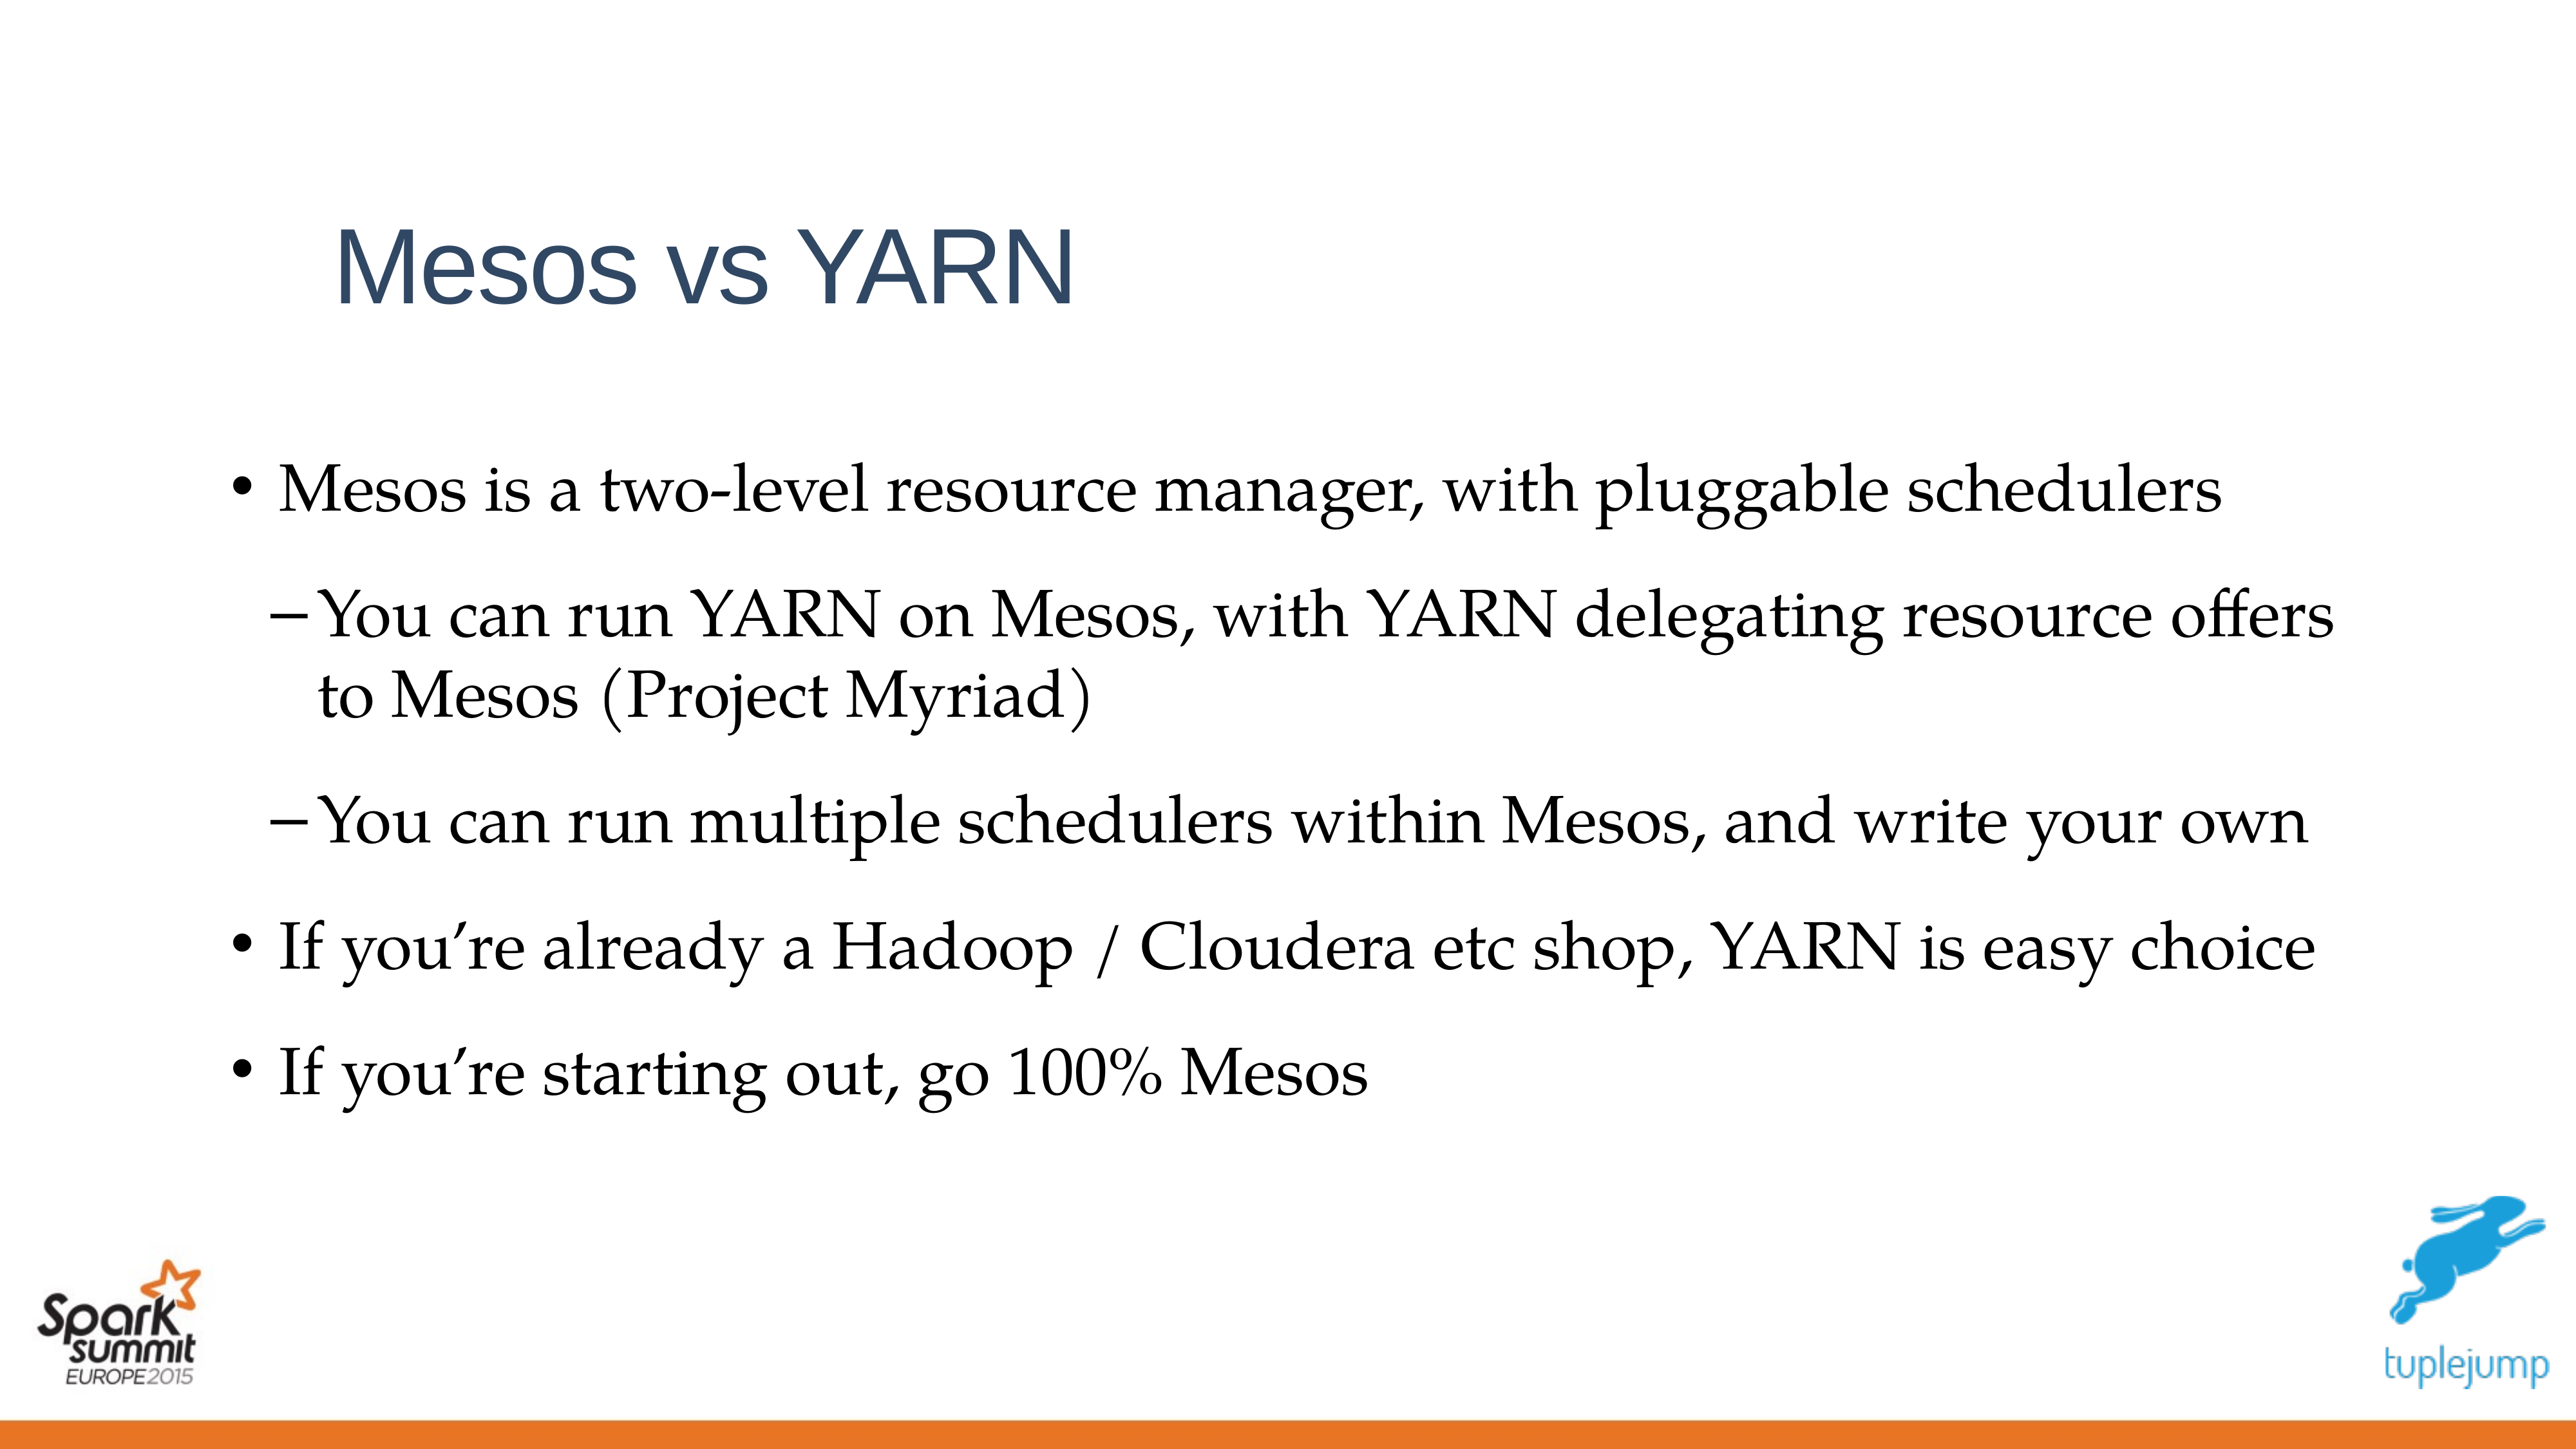

11
# Mesos vs YARN
Mesos is a two-level resource manager, with pluggable schedulers
You can run YARN on Mesos, with YARN delegating resource offers to Mesos (Project Myriad)
You can run multiple schedulers within Mesos, and write your own
If you’re already a Hadoop / Cloudera etc shop, YARN is easy choice
If you’re starting out, go 100% Mesos